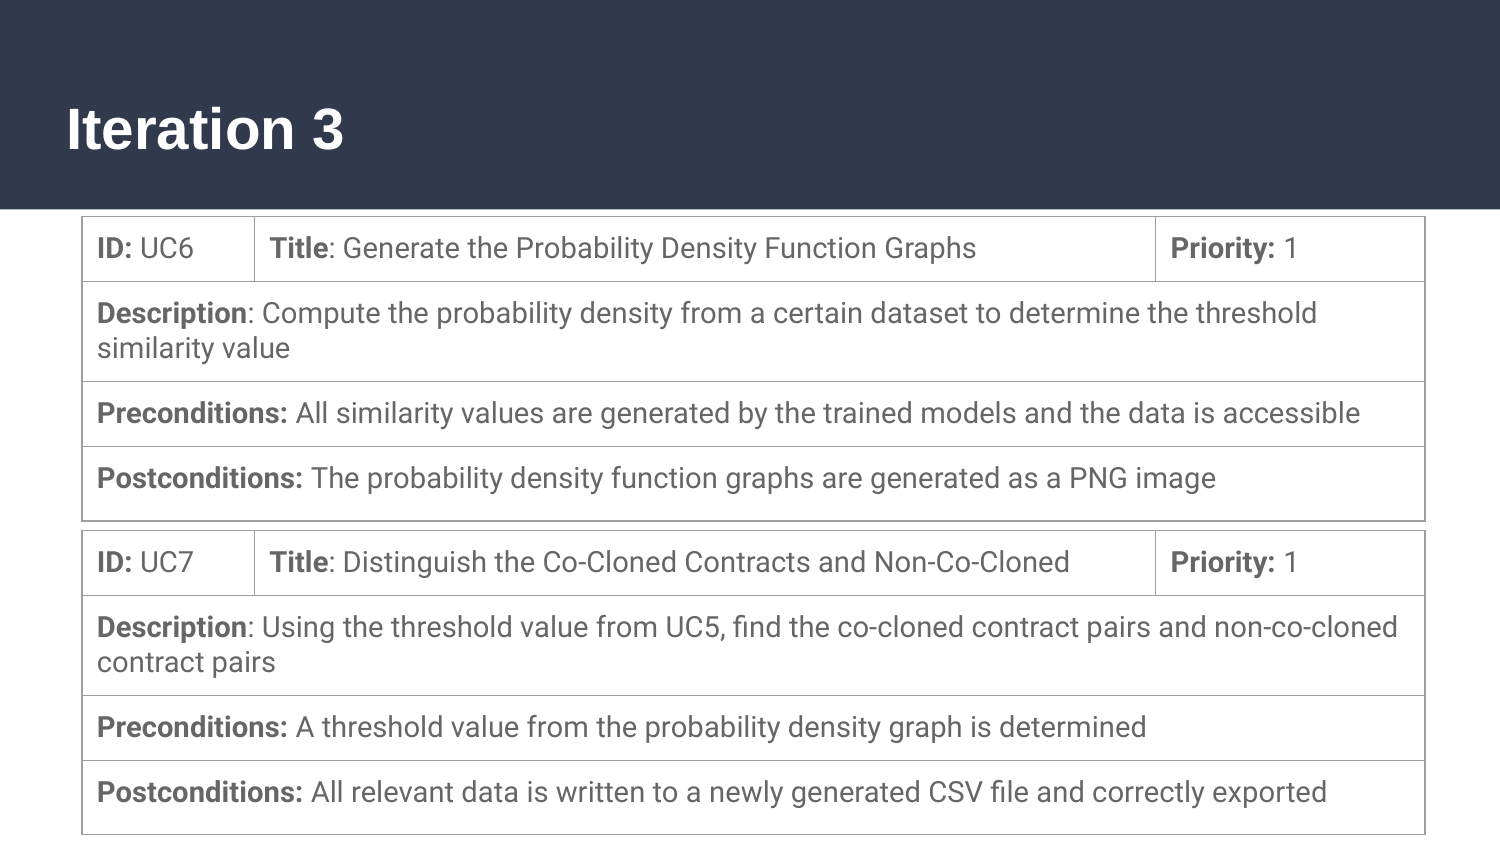

# Iteration 3
| ID: UC6 | Title: Generate the Probability Density Function Graphs |  |  | Priority: 1 |
| --- | --- | --- | --- | --- |
| Description: Compute the probability density from a certain dataset to determine the threshold similarity value |  |  |  |  |
| Preconditions: All similarity values are generated by the trained models and the data is accessible |  |  |  |  |
| Postconditions: The probability density function graphs are generated as a PNG image |  |  |  |  |
| ID: UC7 | Title: Distinguish the Co-Cloned Contracts and Non-Co-Cloned |  |  | Priority: 1 |
| --- | --- | --- | --- | --- |
| Description: Using the threshold value from UC5, find the co-cloned contract pairs and non-co-cloned contract pairs |  |  |  |  |
| Preconditions: A threshold value from the probability density graph is determined |  |  |  |  |
| Postconditions: All relevant data is written to a newly generated CSV file and correctly exported |  |  |  |  |